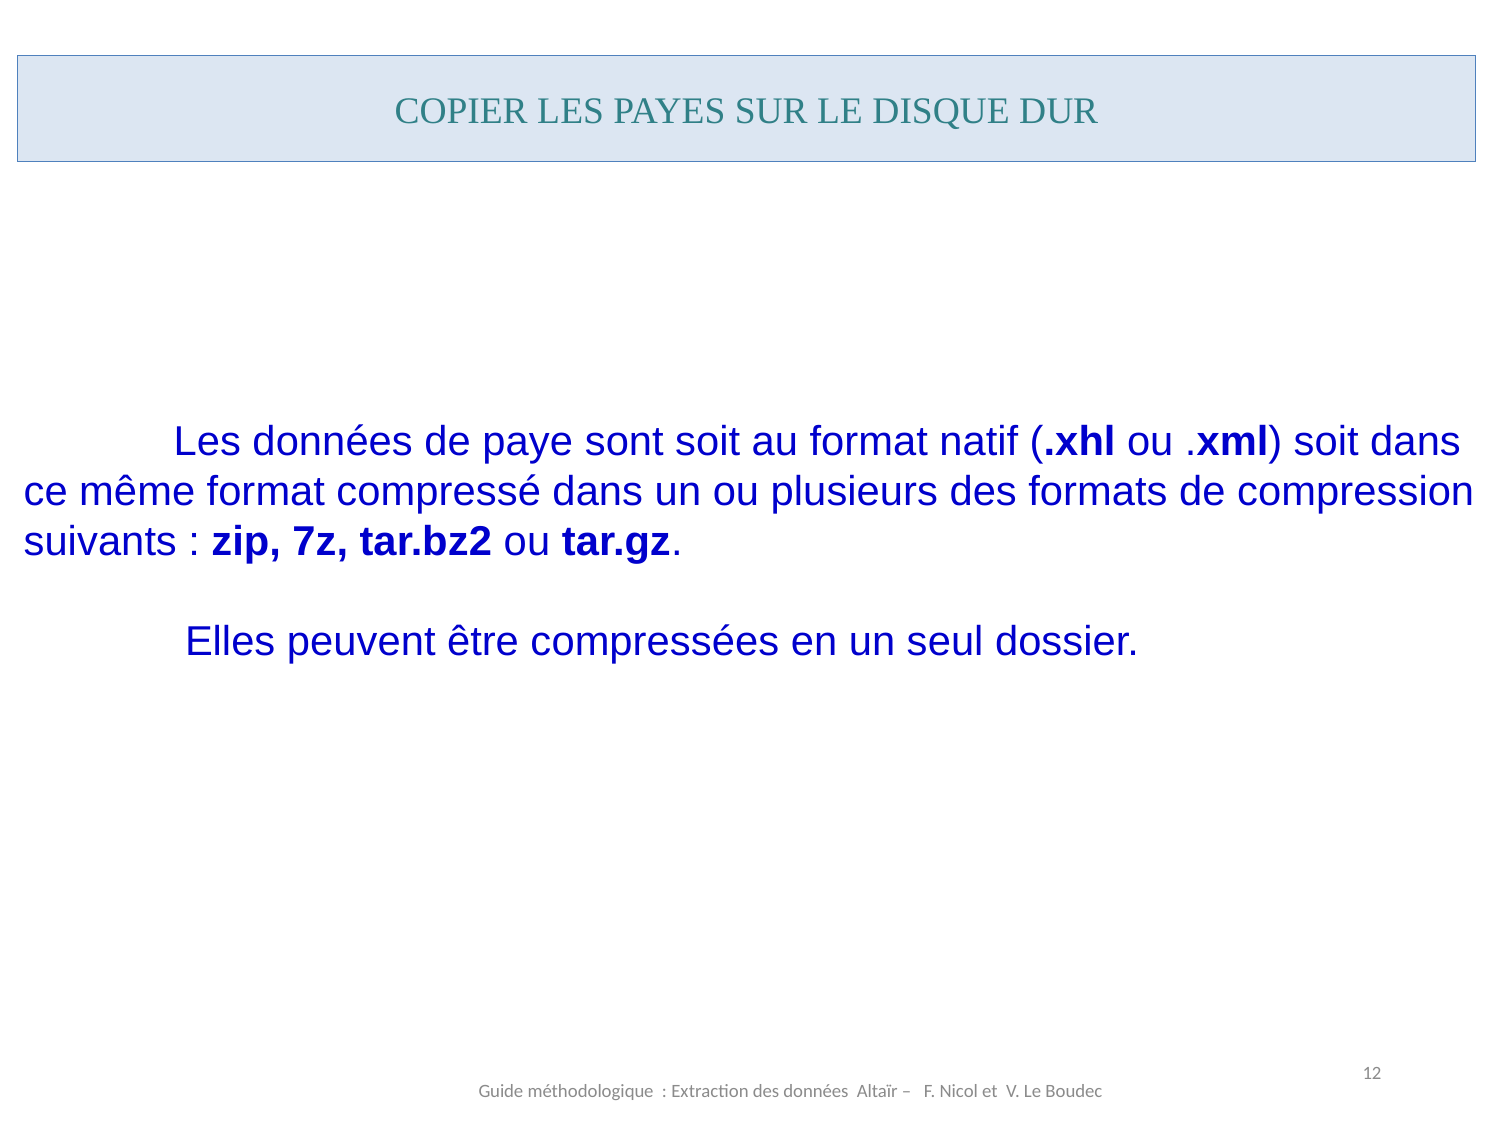

COPIER LES PAYES sur le disque dur

	Les données de paye sont soit au format natif (.xhl ou .xml) soit dans ce même format compressé dans un ou plusieurs des formats de compression suivants : zip, 7z, tar.bz2 ou tar.gz.

	 Elles peuvent être compressées en un seul dossier.

Guide

12

Guide méthodologique  : Extraction des données  Altaïr –   F. Nicol et  V. Le Boudec